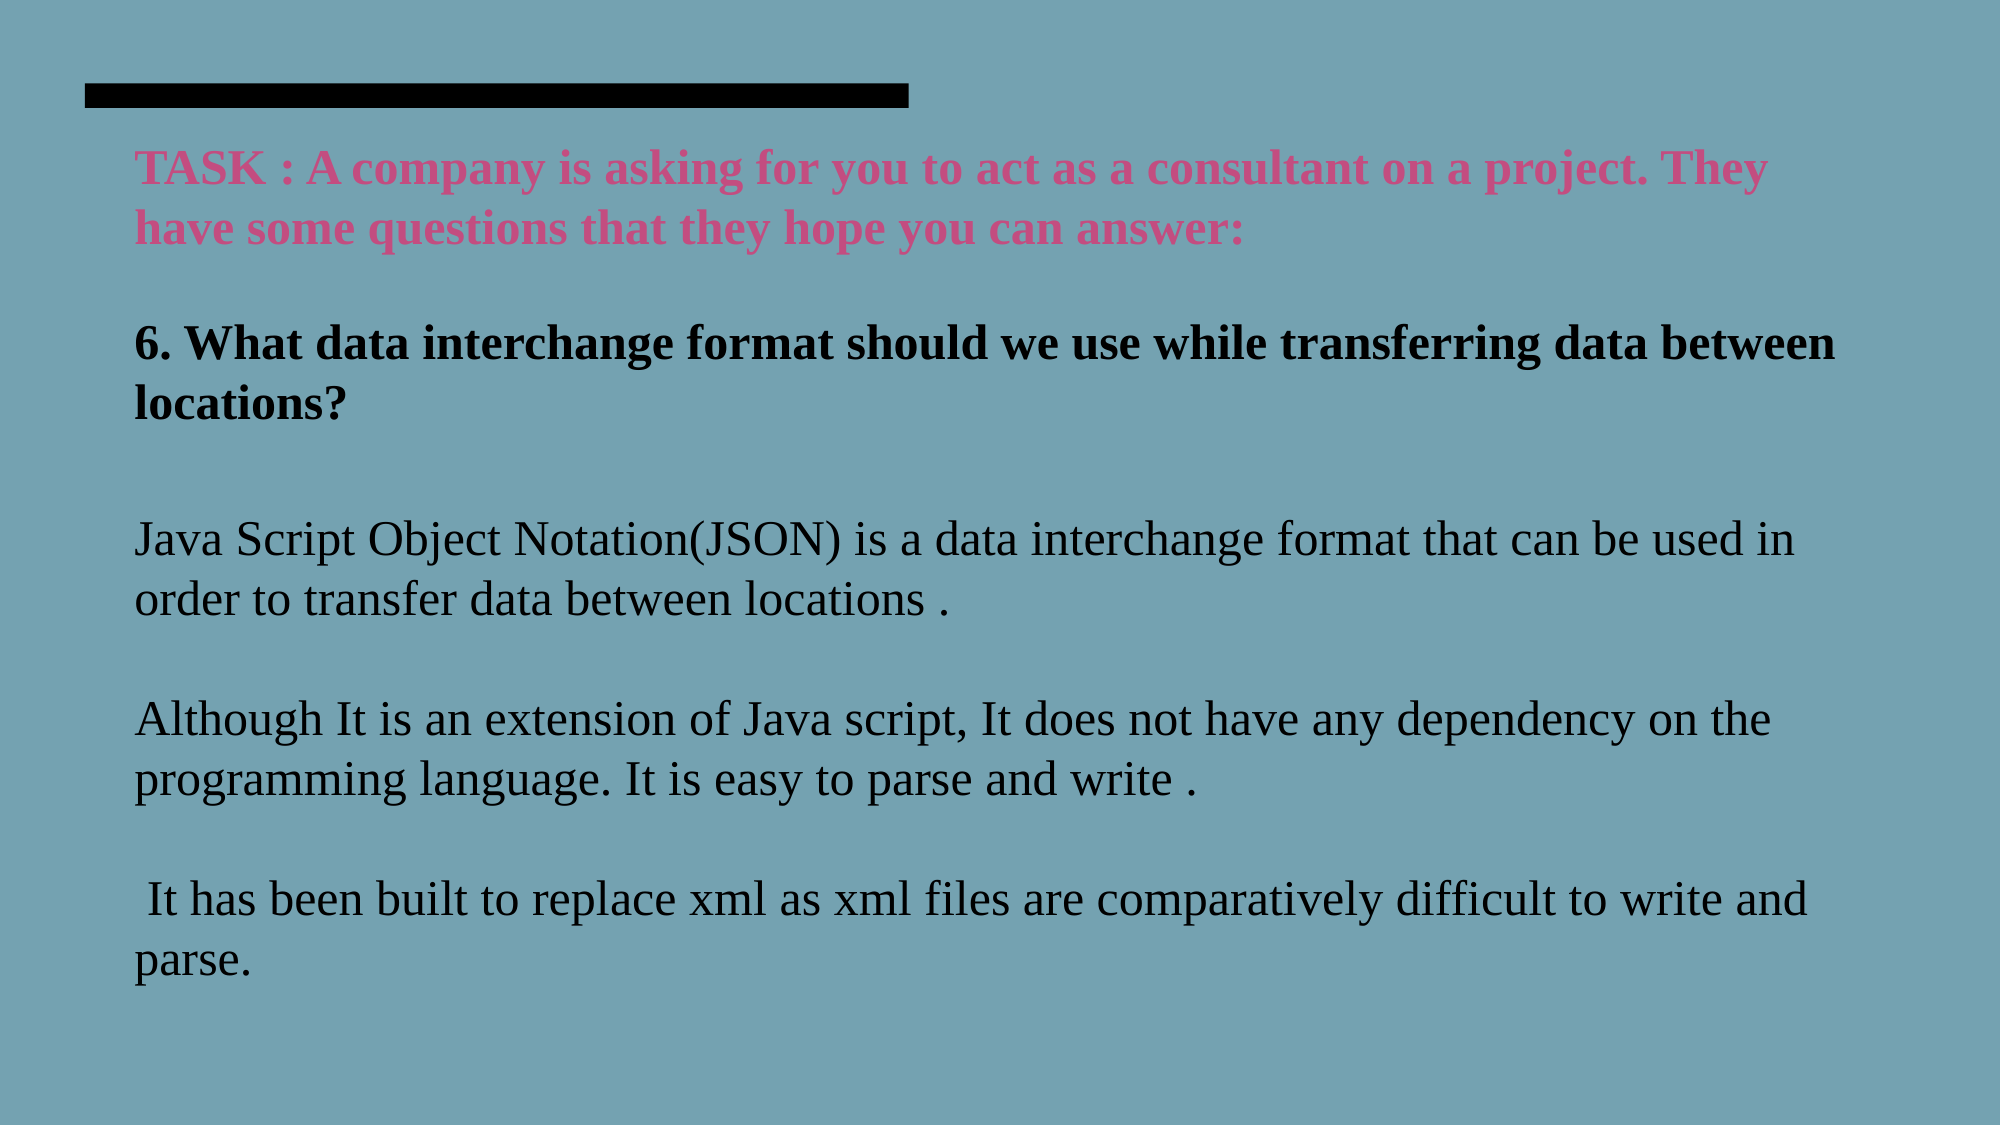

TASK : A company is asking for you to act as a consultant on a project. They have some questions that they hope you can answer:
6. What data interchange format should we use while transferring data between locations?
Java Script Object Notation(JSON) is a data interchange format that can be used in order to transfer data between locations .

Although It is an extension of Java script, It does not have any dependency on the programming language. It is easy to parse and write .

 It has been built to replace xml as xml files are comparatively difficult to write and parse.